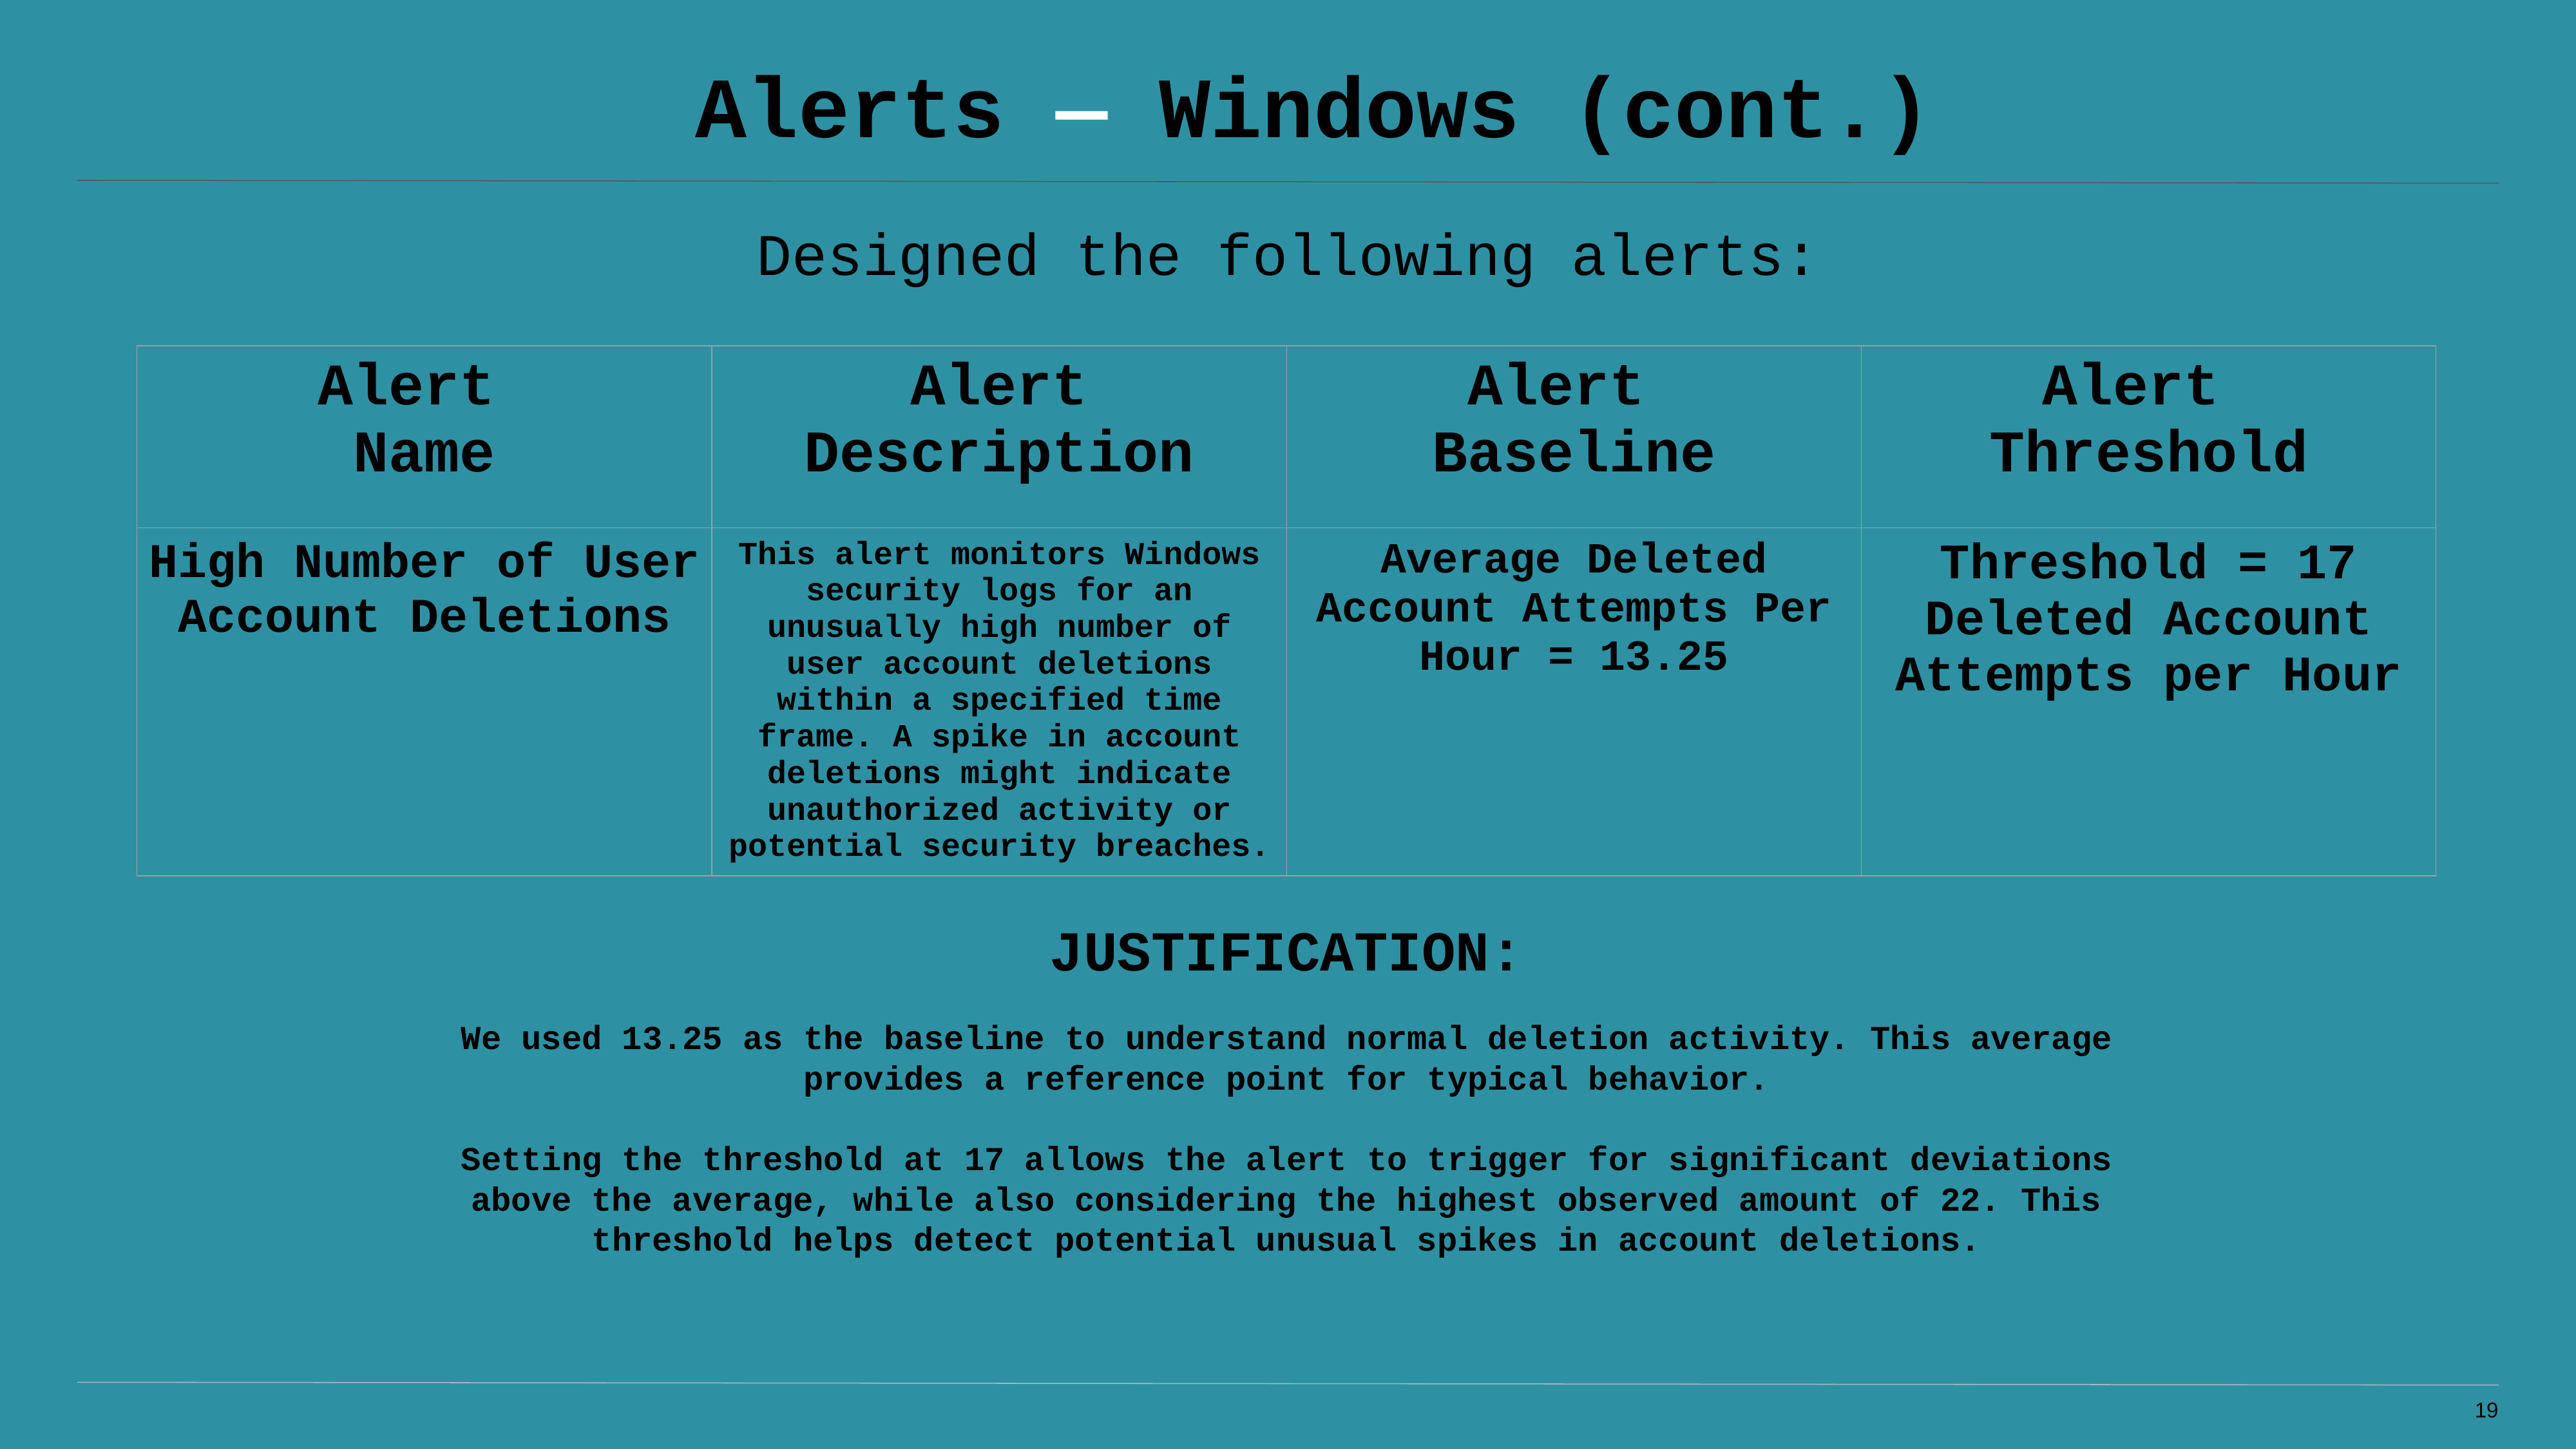

# Alerts — Windows (cont.)
Designed the following alerts:

| Alert Name | Alert Description | Alert Baseline | Alert Threshold |
| --- | --- | --- | --- |
| High Number of User Account Deletions | This alert monitors Windows security logs for an unusually high number of user account deletions within a specified time frame. A spike in account deletions might indicate unauthorized activity or potential security breaches. | Average Deleted Account Attempts Per Hour = 13.25 | Threshold = 17 Deleted Account Attempts per Hour |
JUSTIFICATION:

We used 13.25 as the baseline to understand normal deletion activity. This average provides a reference point for typical behavior.

Setting the threshold at 17 allows the alert to trigger for significant deviations above the average, while also considering the highest observed amount of 22. This threshold helps detect potential unusual spikes in account deletions.
19